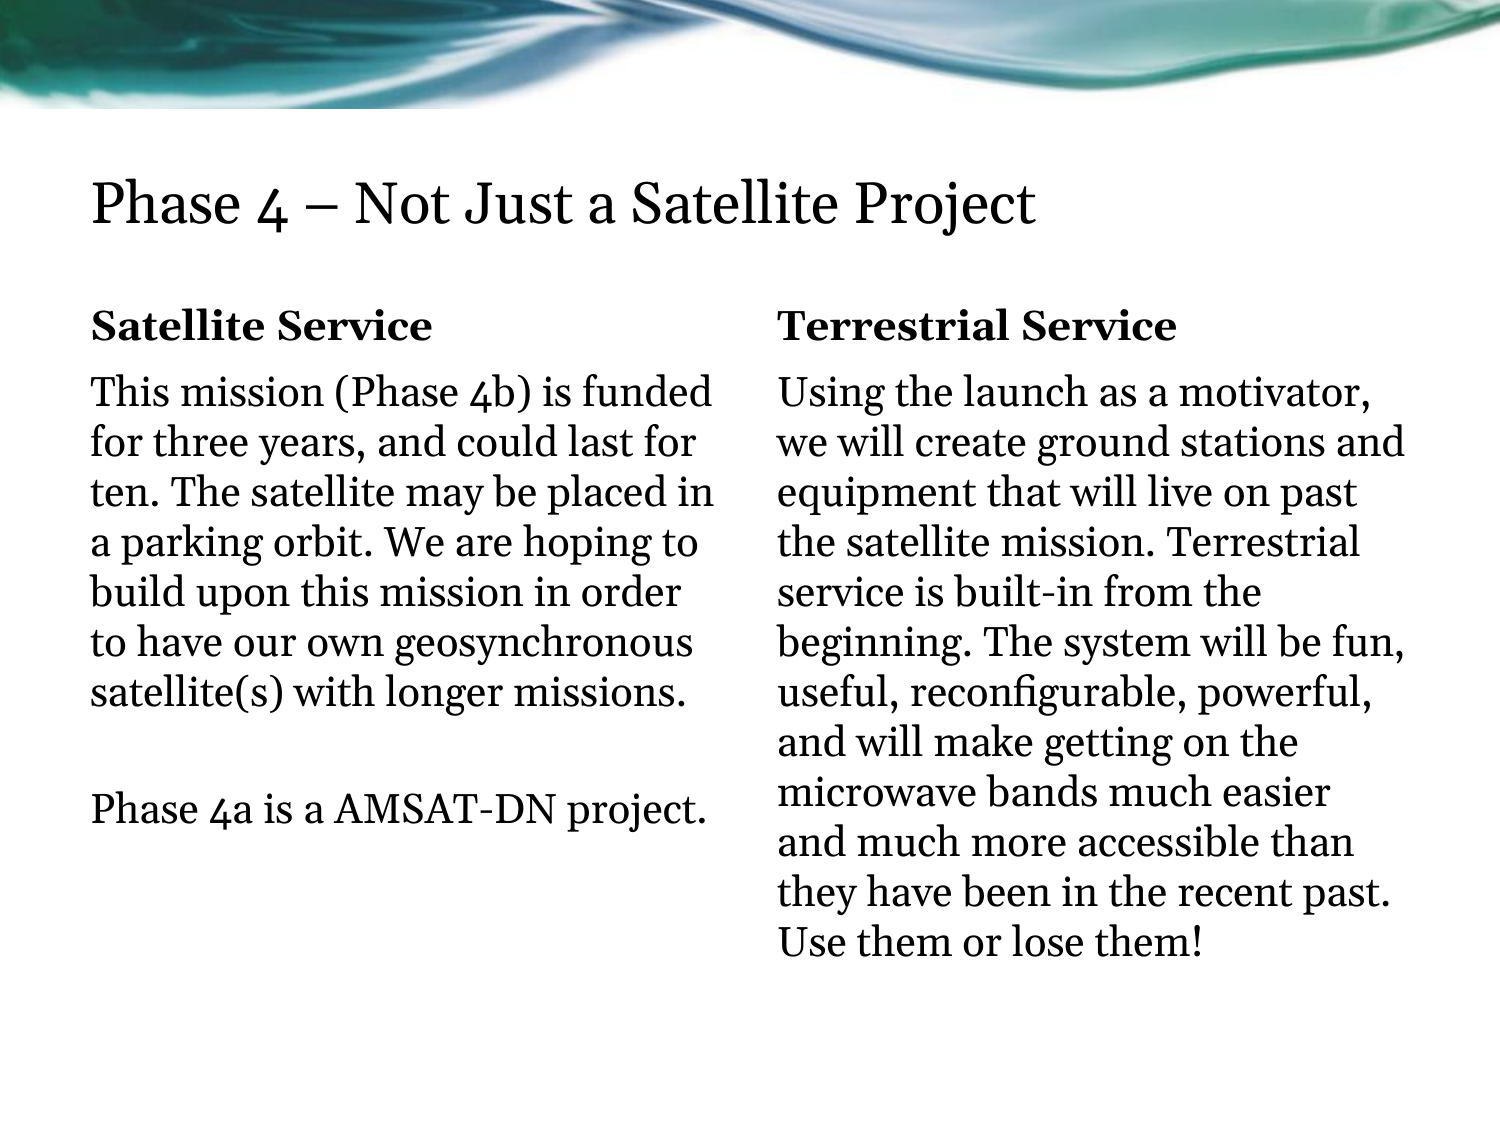

# Phase 4 – Not Just a Satellite Project
Satellite Service
Terrestrial Service
This mission (Phase 4b) is funded for three years, and could last for ten. The satellite may be placed in a parking orbit. We are hoping to build upon this mission in order to have our own geosynchronous satellite(s) with longer missions.

Phase 4a is a AMSAT-DN project.
Using the launch as a motivator, we will create ground stations and equipment that will live on past the satellite mission. Terrestrial service is built-in from the beginning. The system will be fun, useful, reconfigurable, powerful, and will make getting on the microwave bands much easier and much more accessible than they have been in the recent past. Use them or lose them!